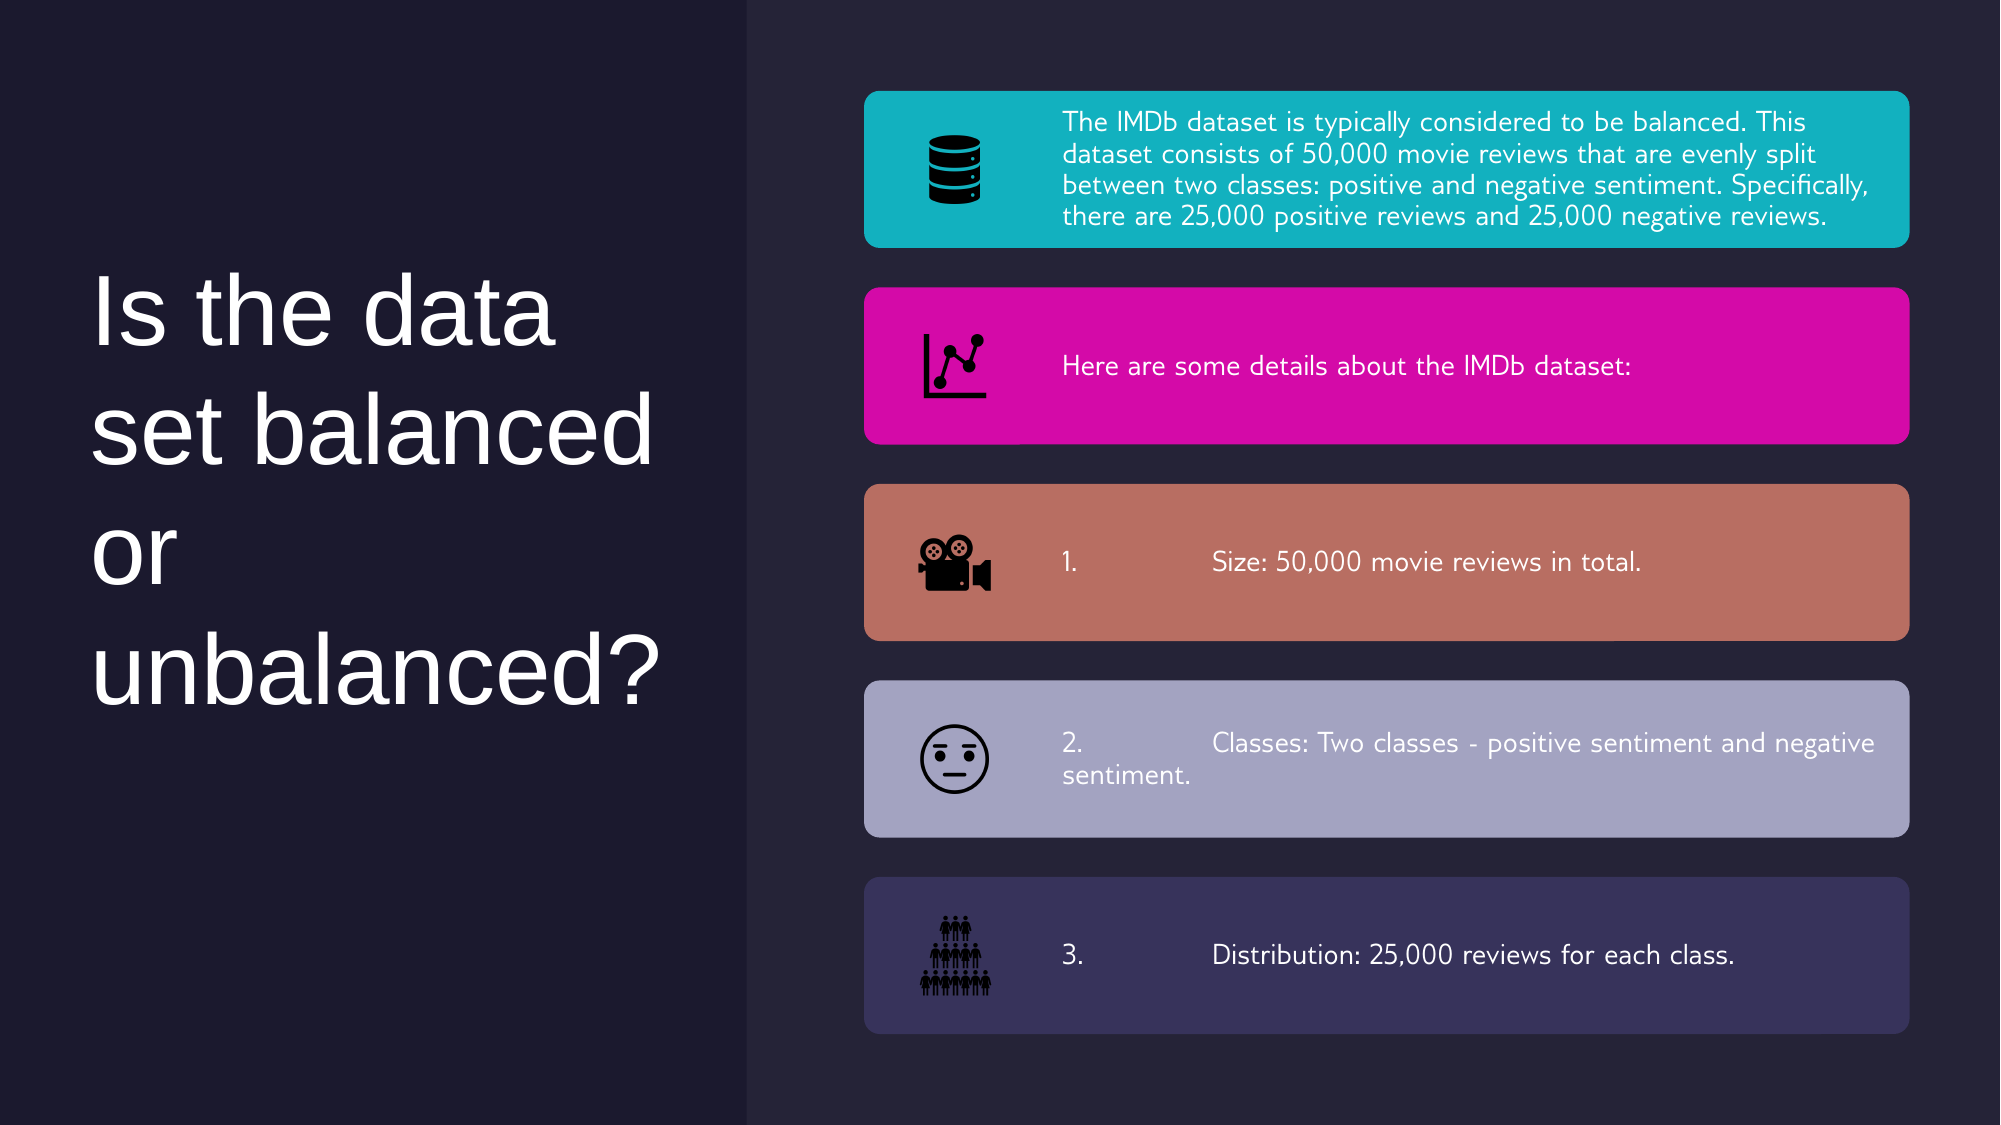

# Is the data set balanced or unbalanced?
The IMDb dataset is typically considered to be balanced. This dataset consists of 50,000 movie reviews that are evenly split between two classes: positive and negative sentiment. Specifically, there are 25,000 positive reviews and 25,000 negative reviews.
Here are some details about the IMDb dataset:
1.	Size: 50,000 movie reviews in total.
2.	Classes: Two classes - positive sentiment and negative sentiment.
3.	Distribution: 25,000 reviews for each class.